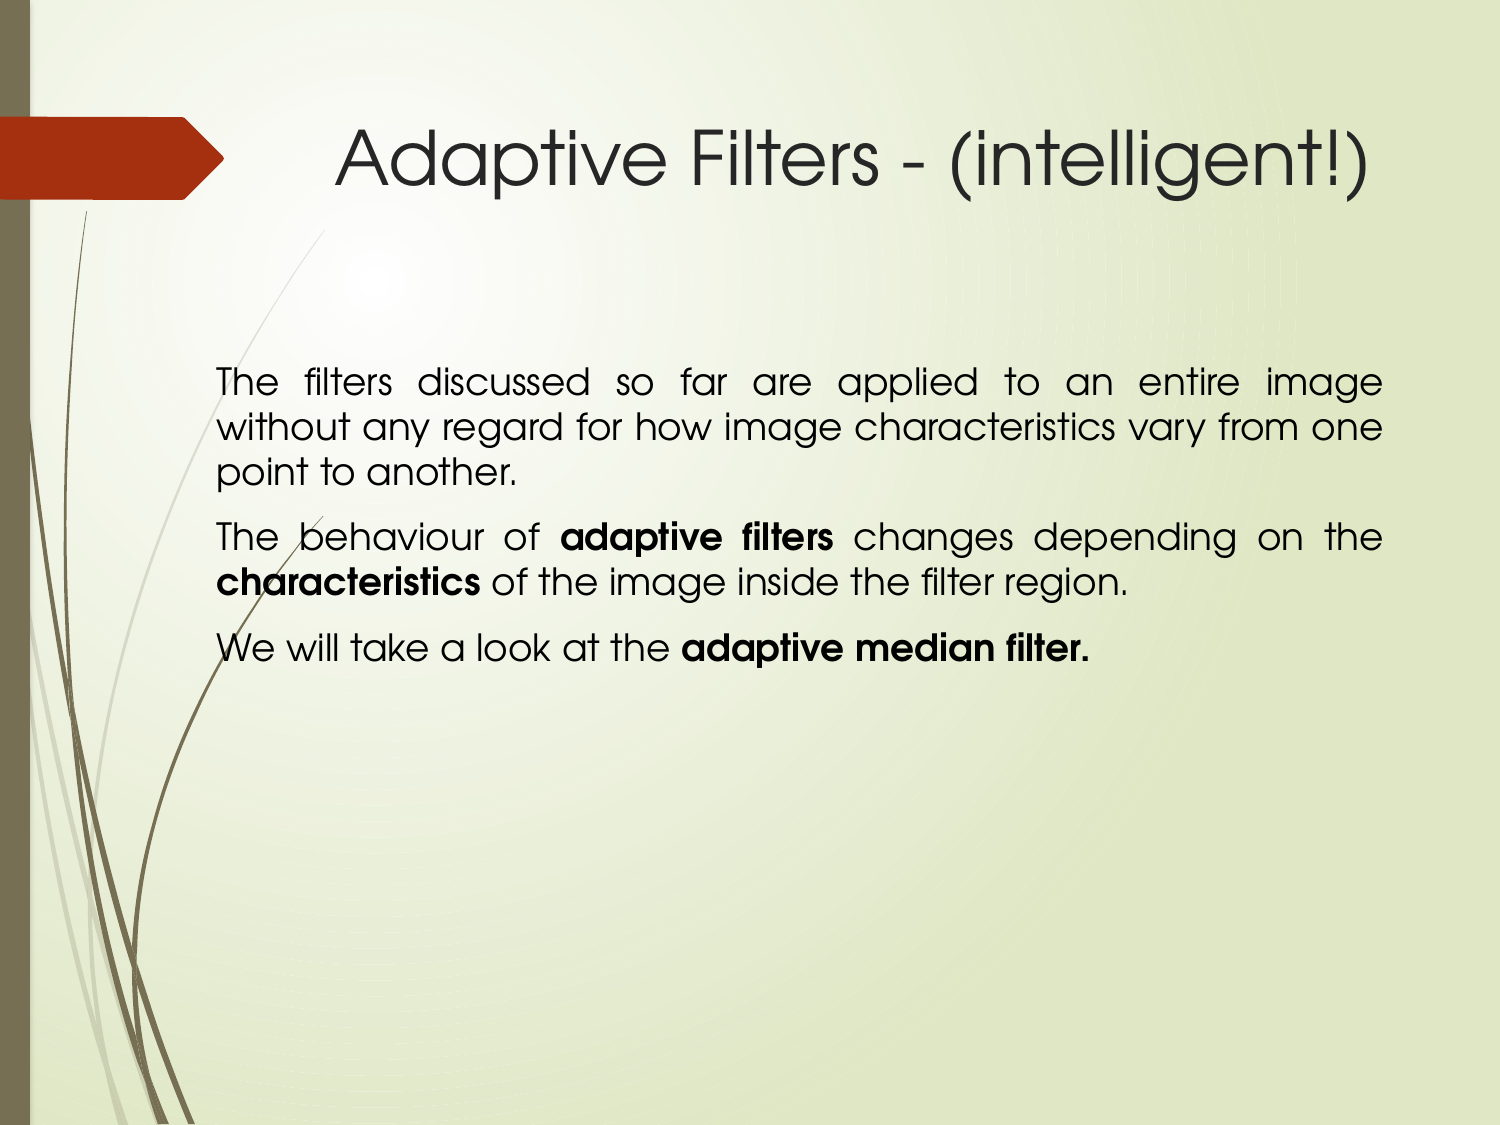

# Adaptive Filters - (intelligent!)
The filters discussed so far are applied to an entire image without any regard for how image characteristics vary from one point to another.
The behaviour of adaptive filters changes depending on the characteristics of the image inside the filter region.
We will take a look at the adaptive median filter.